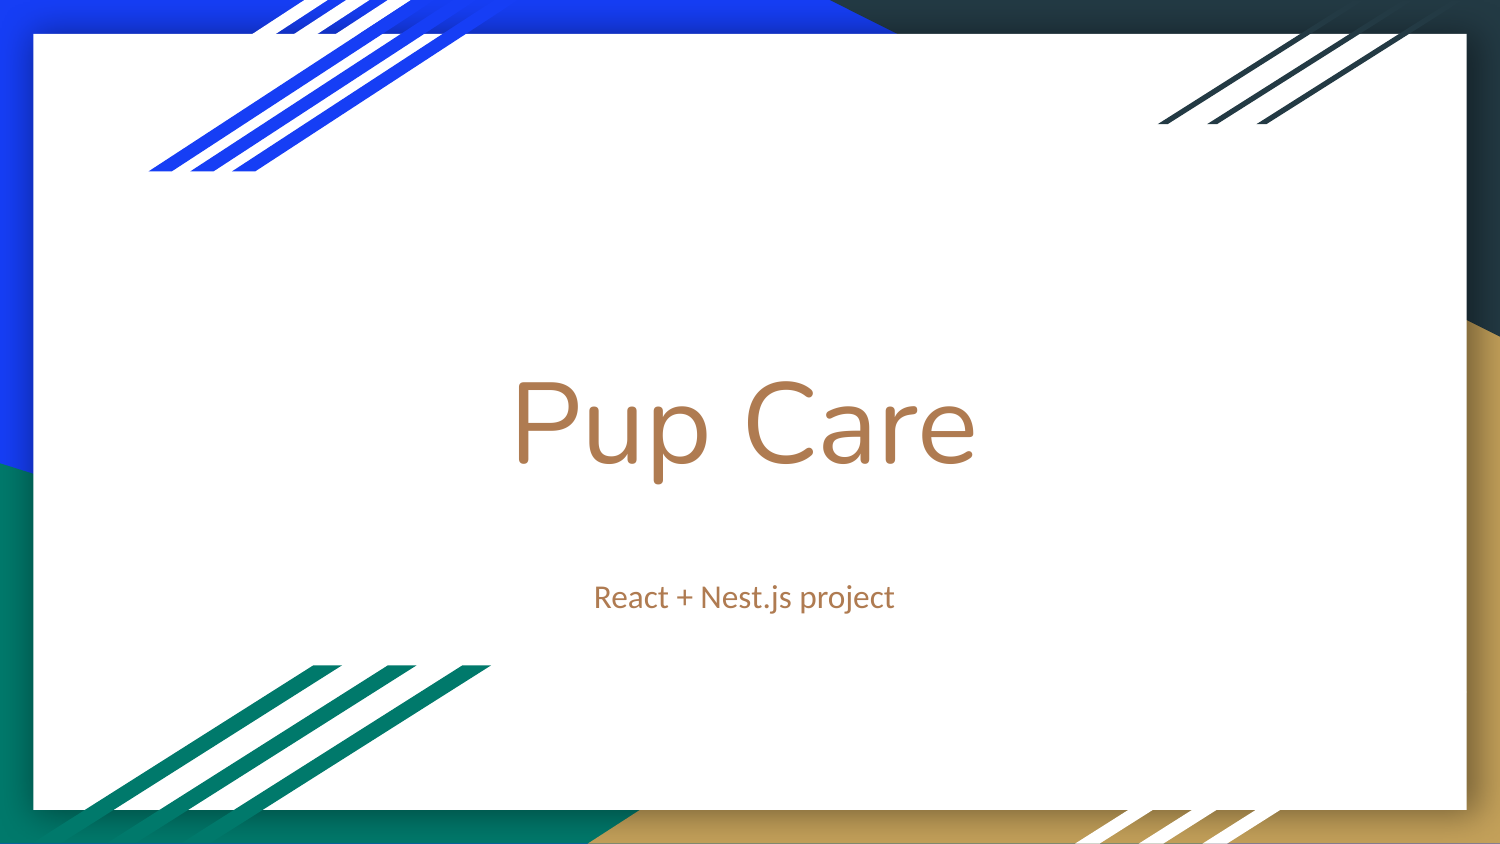

# Pup Care
React + Nest.js project